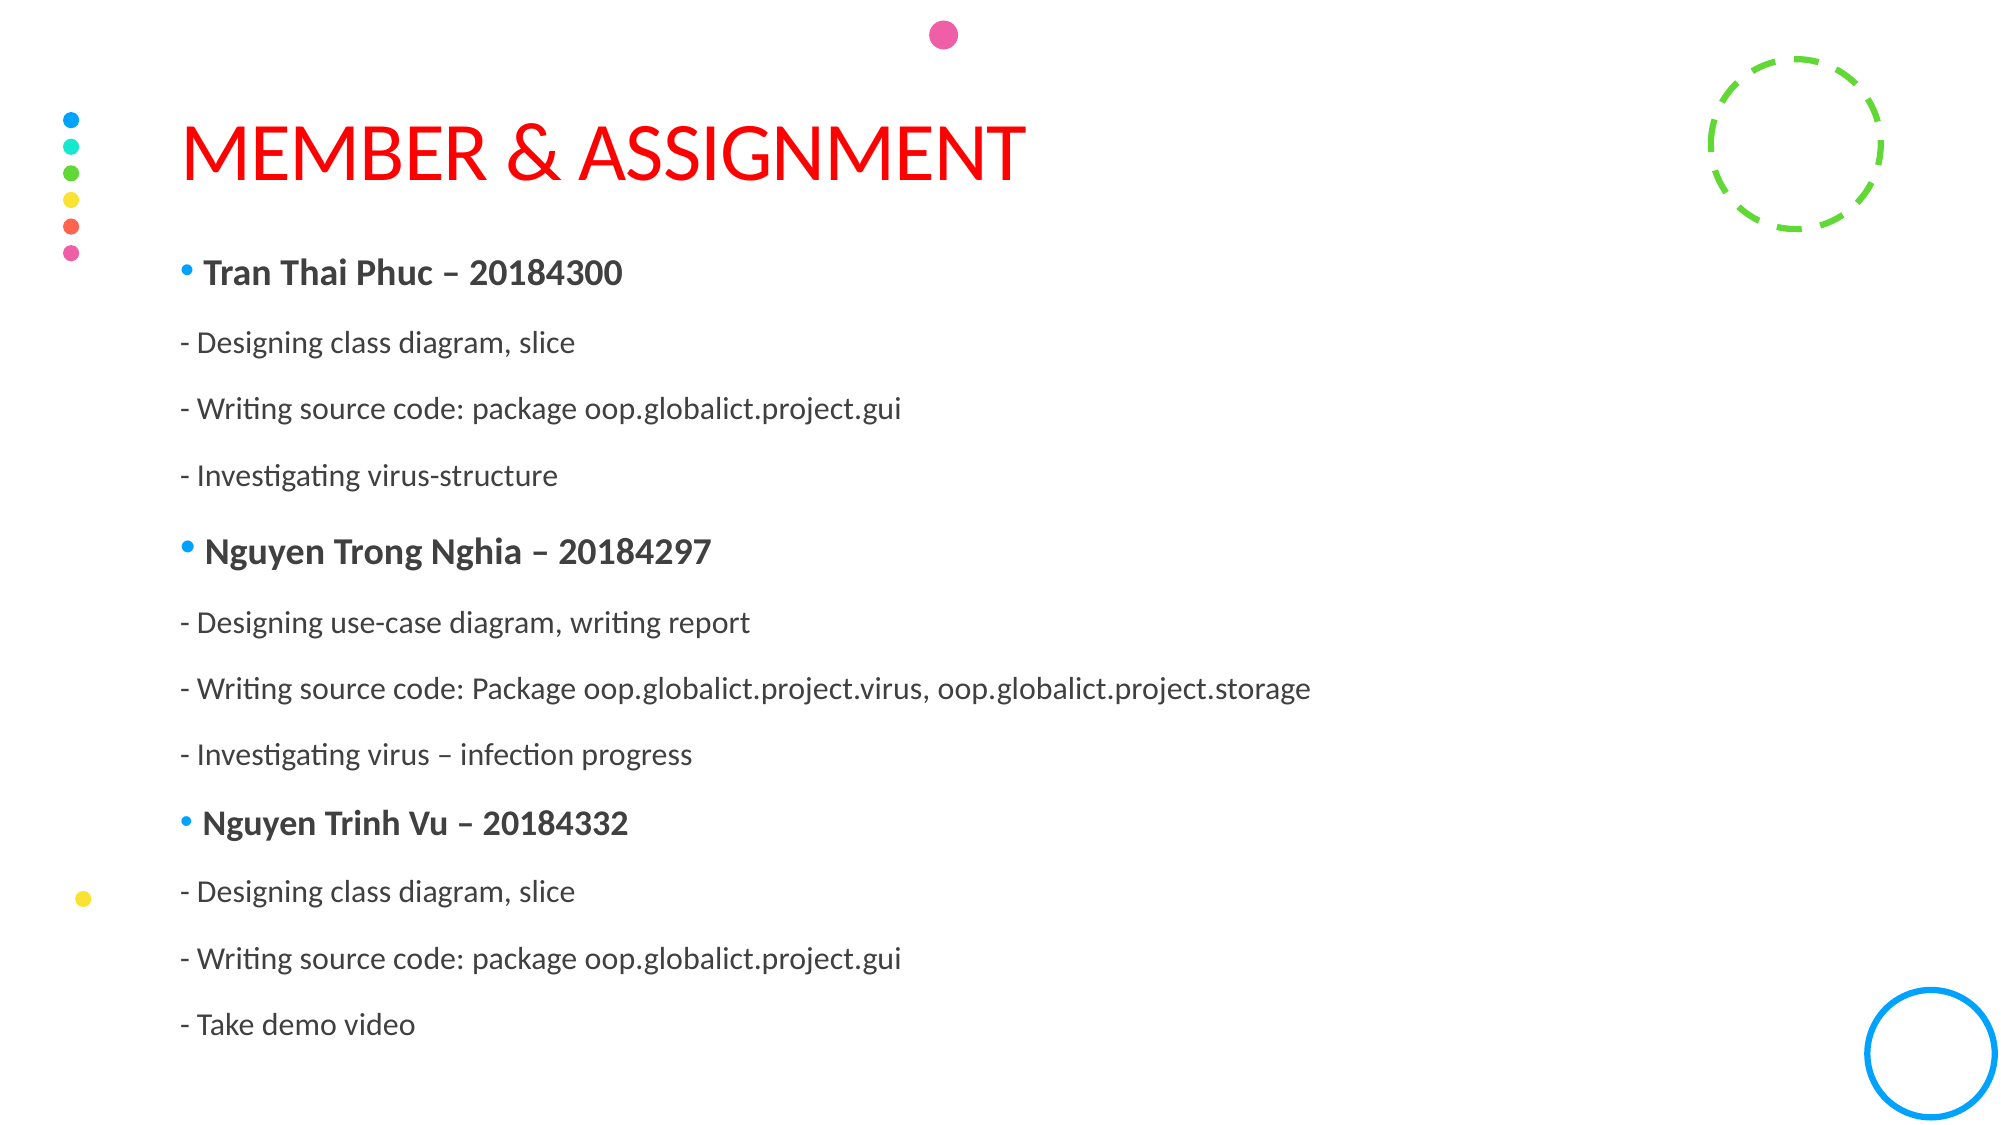

# Member & Assignment
 Tran Thai Phuc – 20184300
- Designing class diagram, slice
- Writing source code: package oop.globalict.project.gui
- Investigating virus-structure
 Nguyen Trong Nghia – 20184297
- Designing use-case diagram, writing report
- Writing source code: Package oop.globalict.project.virus, oop.globalict.project.storage
- Investigating virus – infection progress
 Nguyen Trinh Vu – 20184332
- Designing class diagram, slice
- Writing source code: package oop.globalict.project.gui
- Take demo video